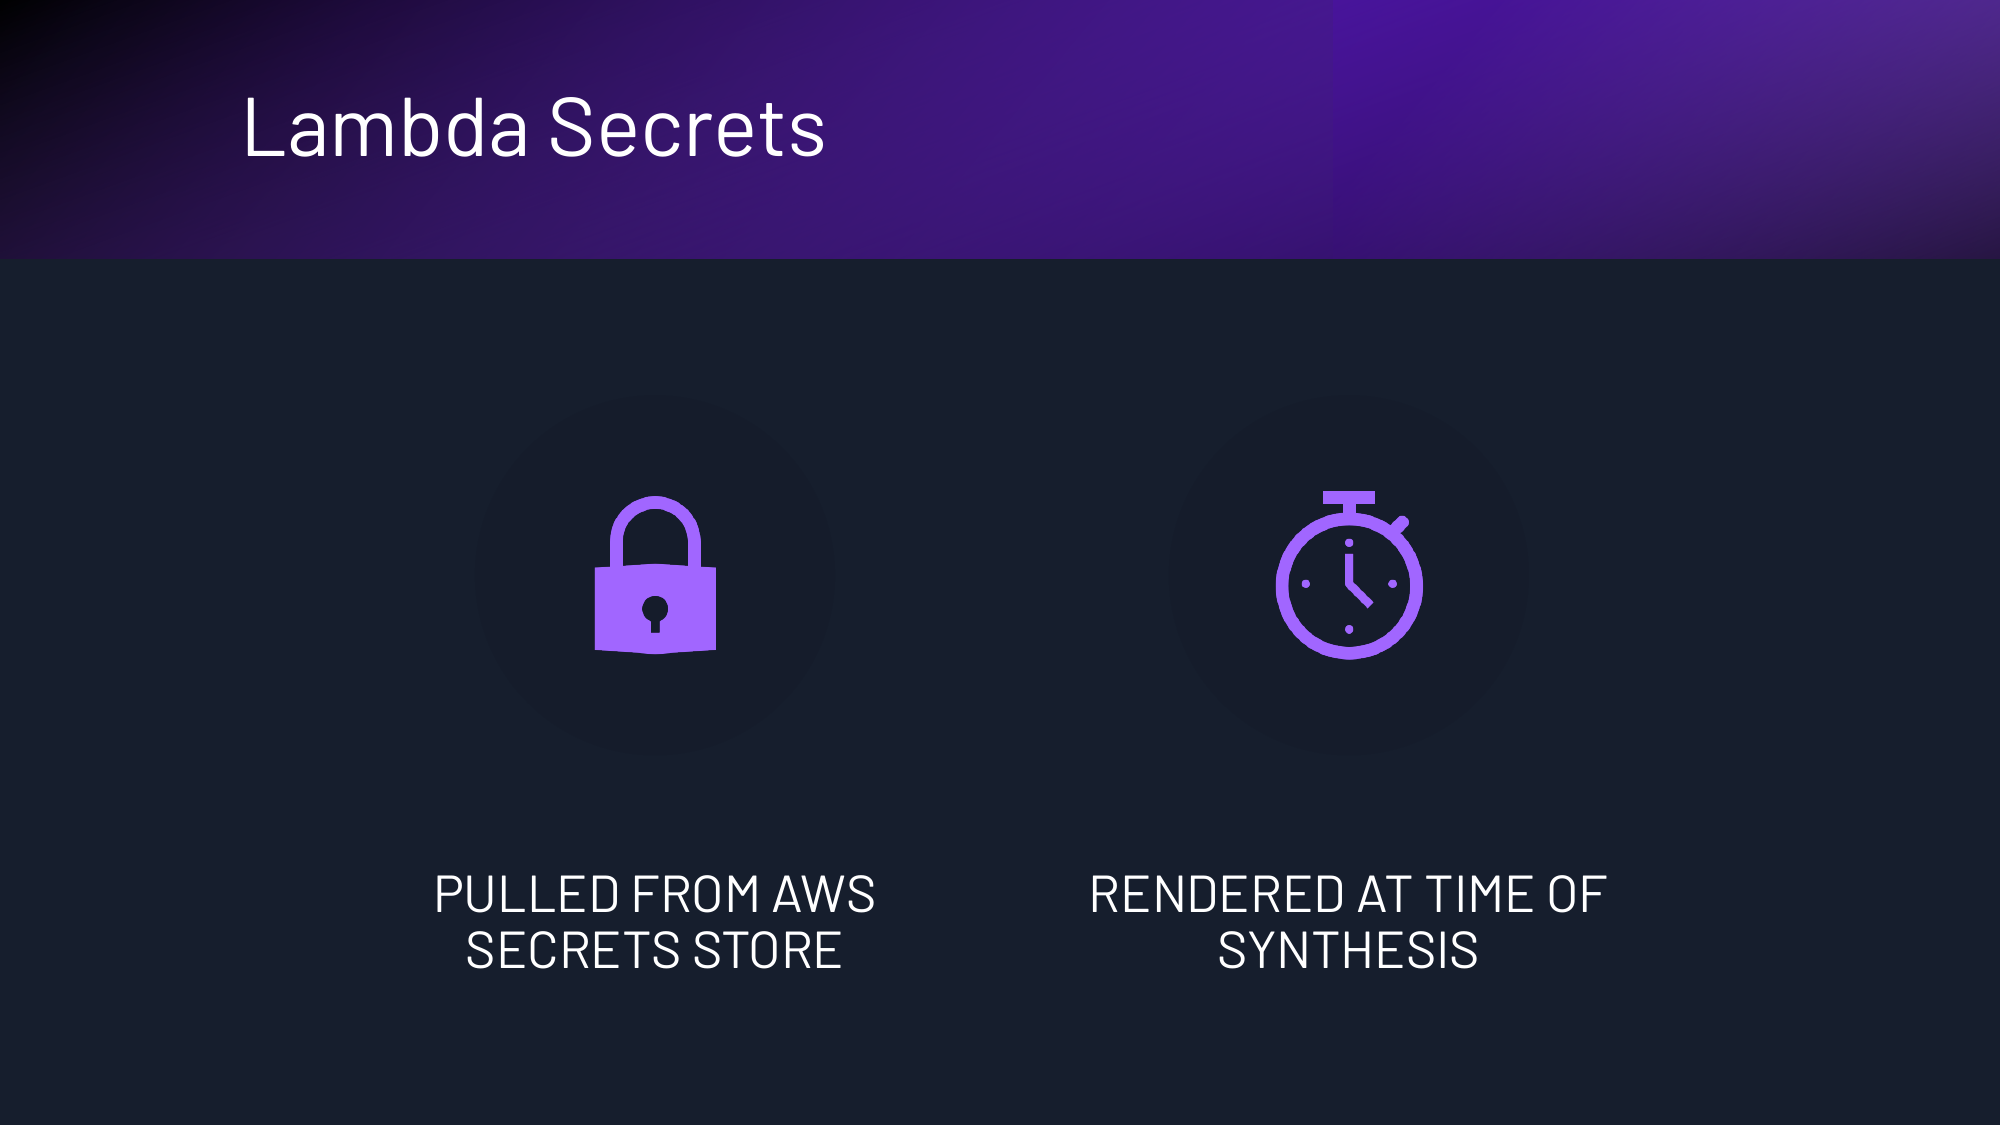

# Lambda Secrets
Pulled from AWS Secrets Store
Rendered at time of synthesis